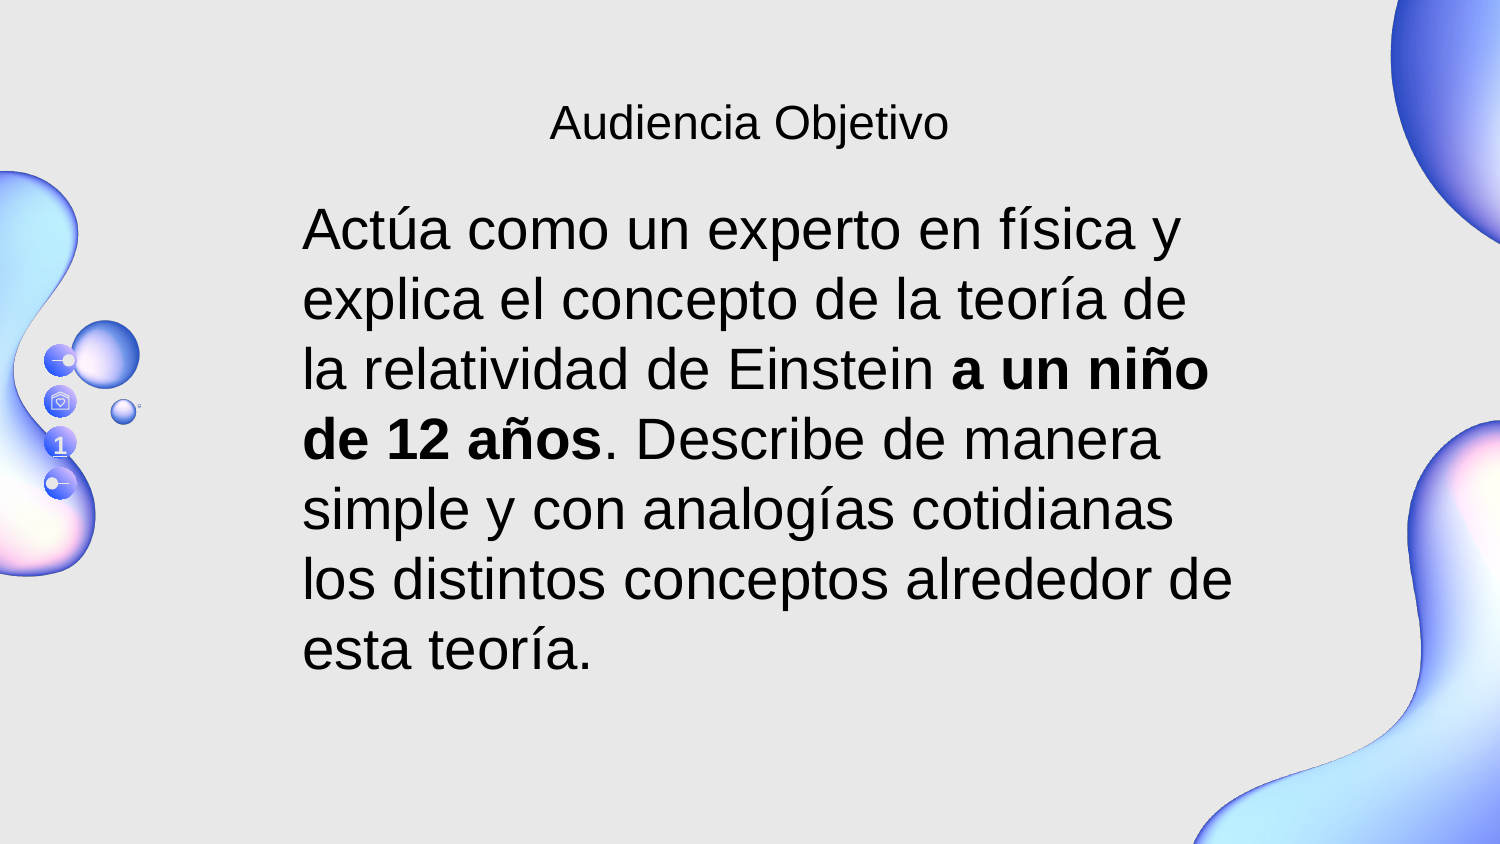

# Audiencia Objetivo
Actúa como un experto en física y explica el concepto de la teoría de la relatividad de Einstein a un niño de 12 años. Describe de manera simple y con analogías cotidianas los distintos conceptos alrededor de esta teoría.

1